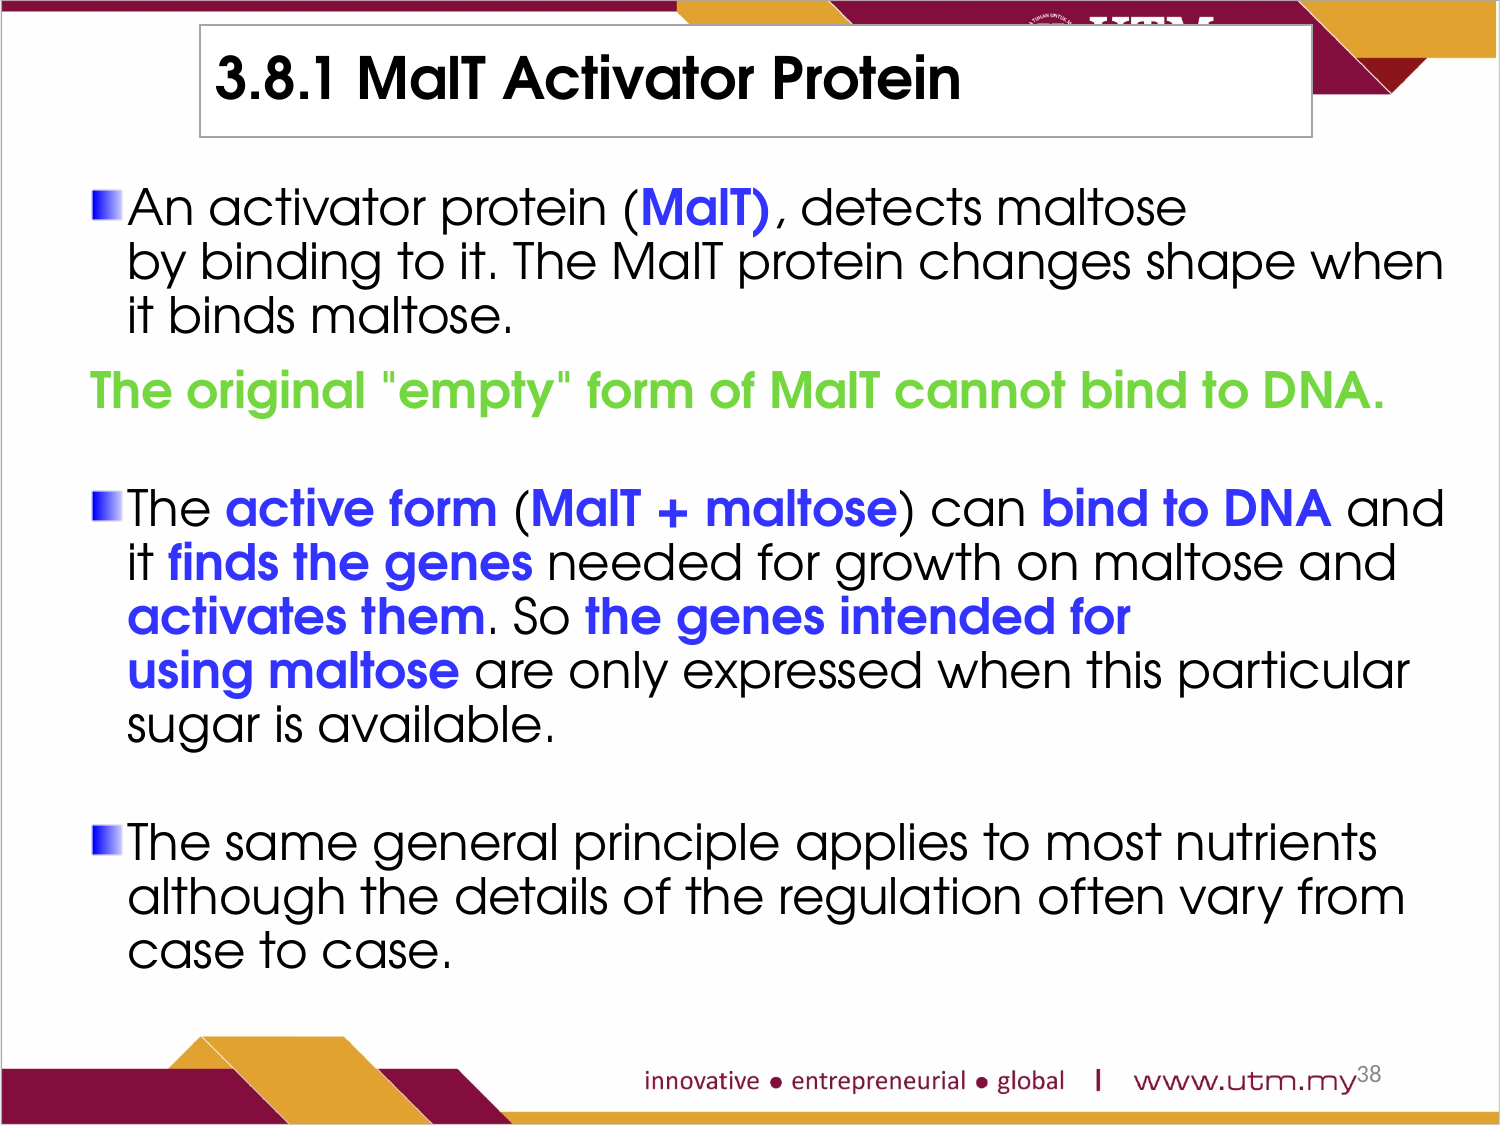

# 3.8.1 MalT Activator Protein
An activator protein (MalT), detects maltose by binding to it. The MalT protein changes shape when it binds maltose.
The original "empty" form of MalT cannot bind to DNA.

The active form (MalT + maltose) can bind to DNA and it finds the genes needed for growth on maltose and activates them. So the genes intended for using maltose are only expressed when this particular sugar is available.

The same general principle applies to most nutrients although the details of the regulation often vary from case to case.
38